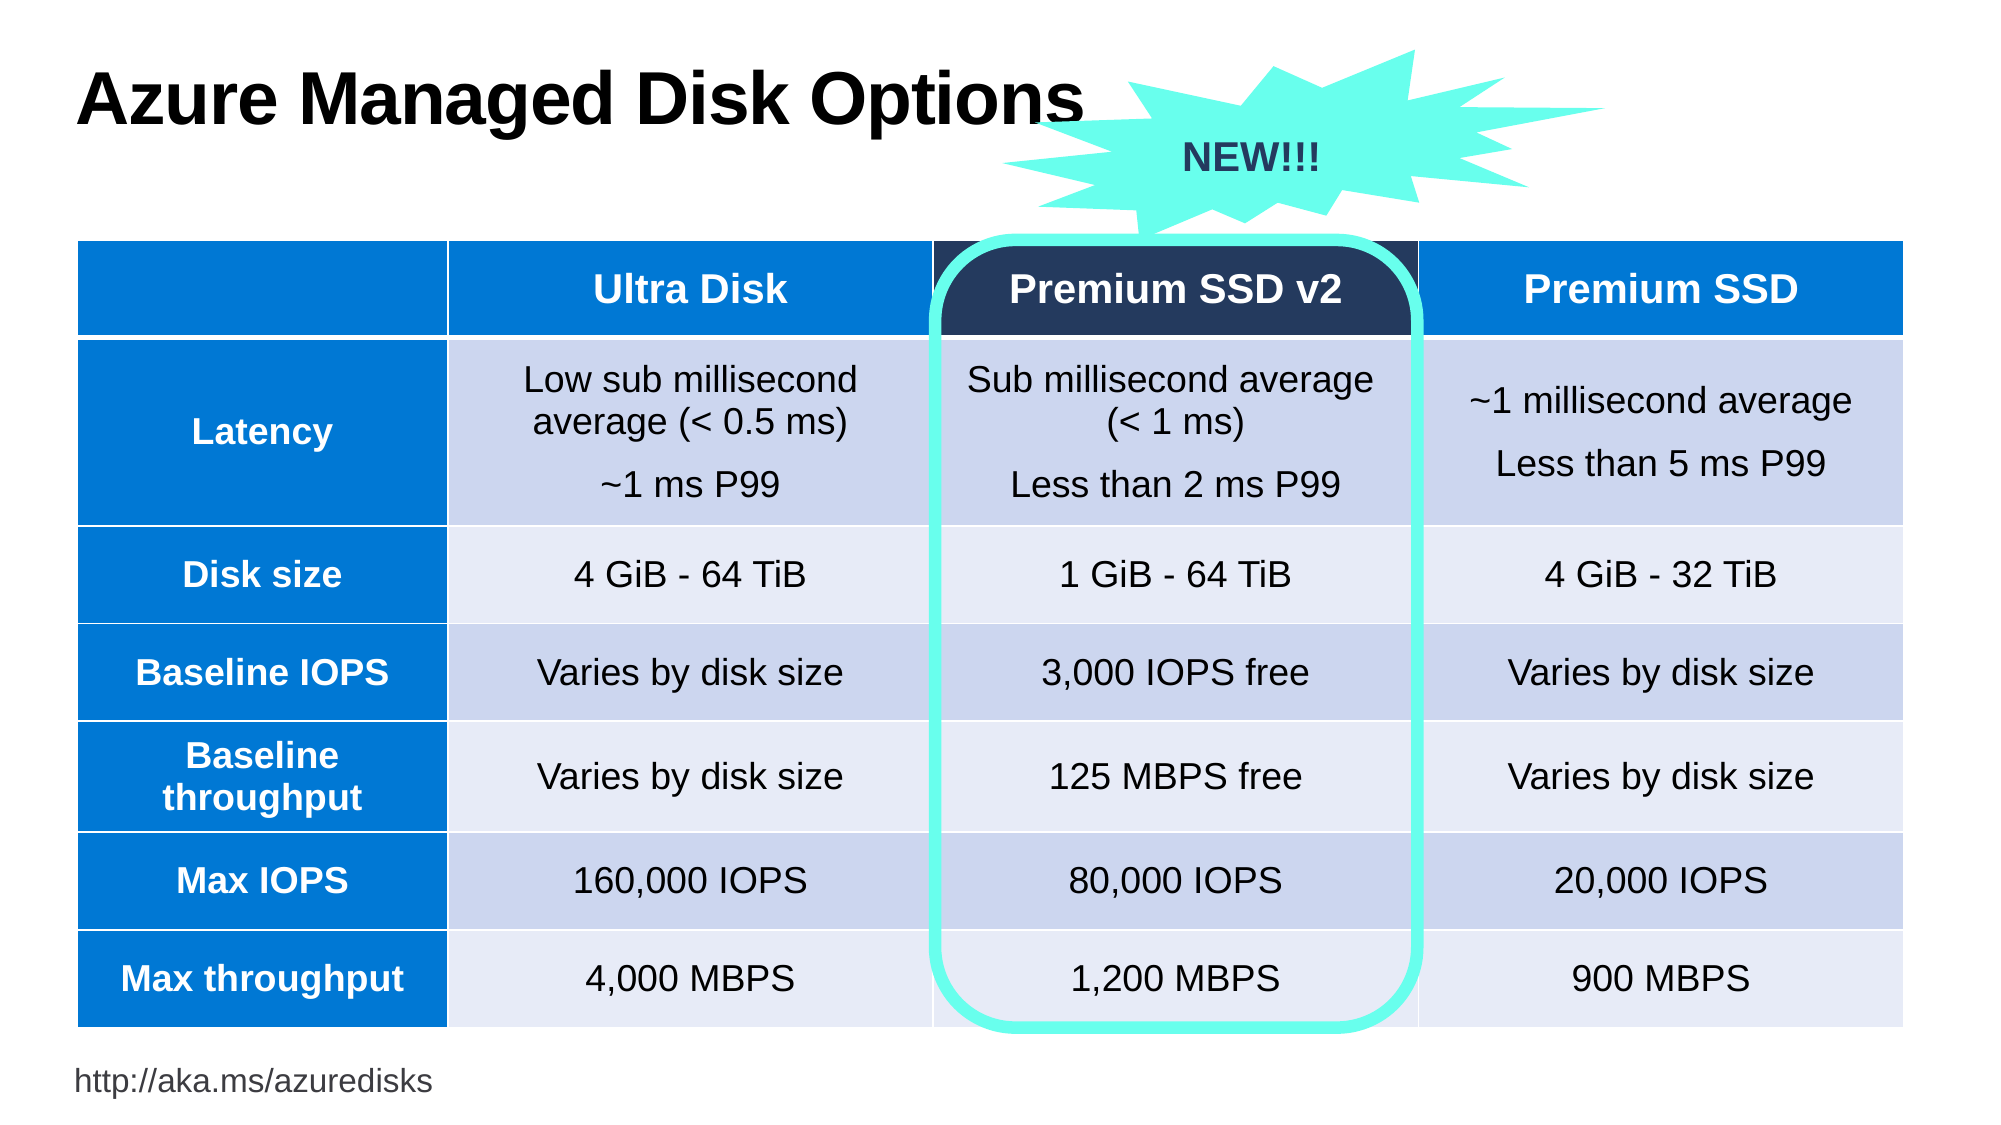

# Azure Managed Disk Options
NEW!!!
|  | Ultra Disk | Premium SSD v2 | Premium SSD |
| --- | --- | --- | --- |
| Latency | Low sub millisecond average (< 0.5 ms) ~1 ms P99 | Sub millisecond average (< 1 ms) Less than 2 ms P99 | ~1 millisecond average Less than 5 ms P99 |
| Disk size | 4 GiB - 64 TiB | 1 GiB - 64 TiB | 4 GiB - 32 TiB |
| Baseline IOPS | Varies by disk size | 3,000 IOPS free | Varies by disk size |
| Baseline throughput | Varies by disk size | 125 MBPS free | Varies by disk size |
| Max IOPS | 160,000 IOPS | 80,000 IOPS | 20,000 IOPS |
| Max throughput | 4,000 MBPS | 1,200 MBPS | 900 MBPS |

http://aka.ms/azuredisks